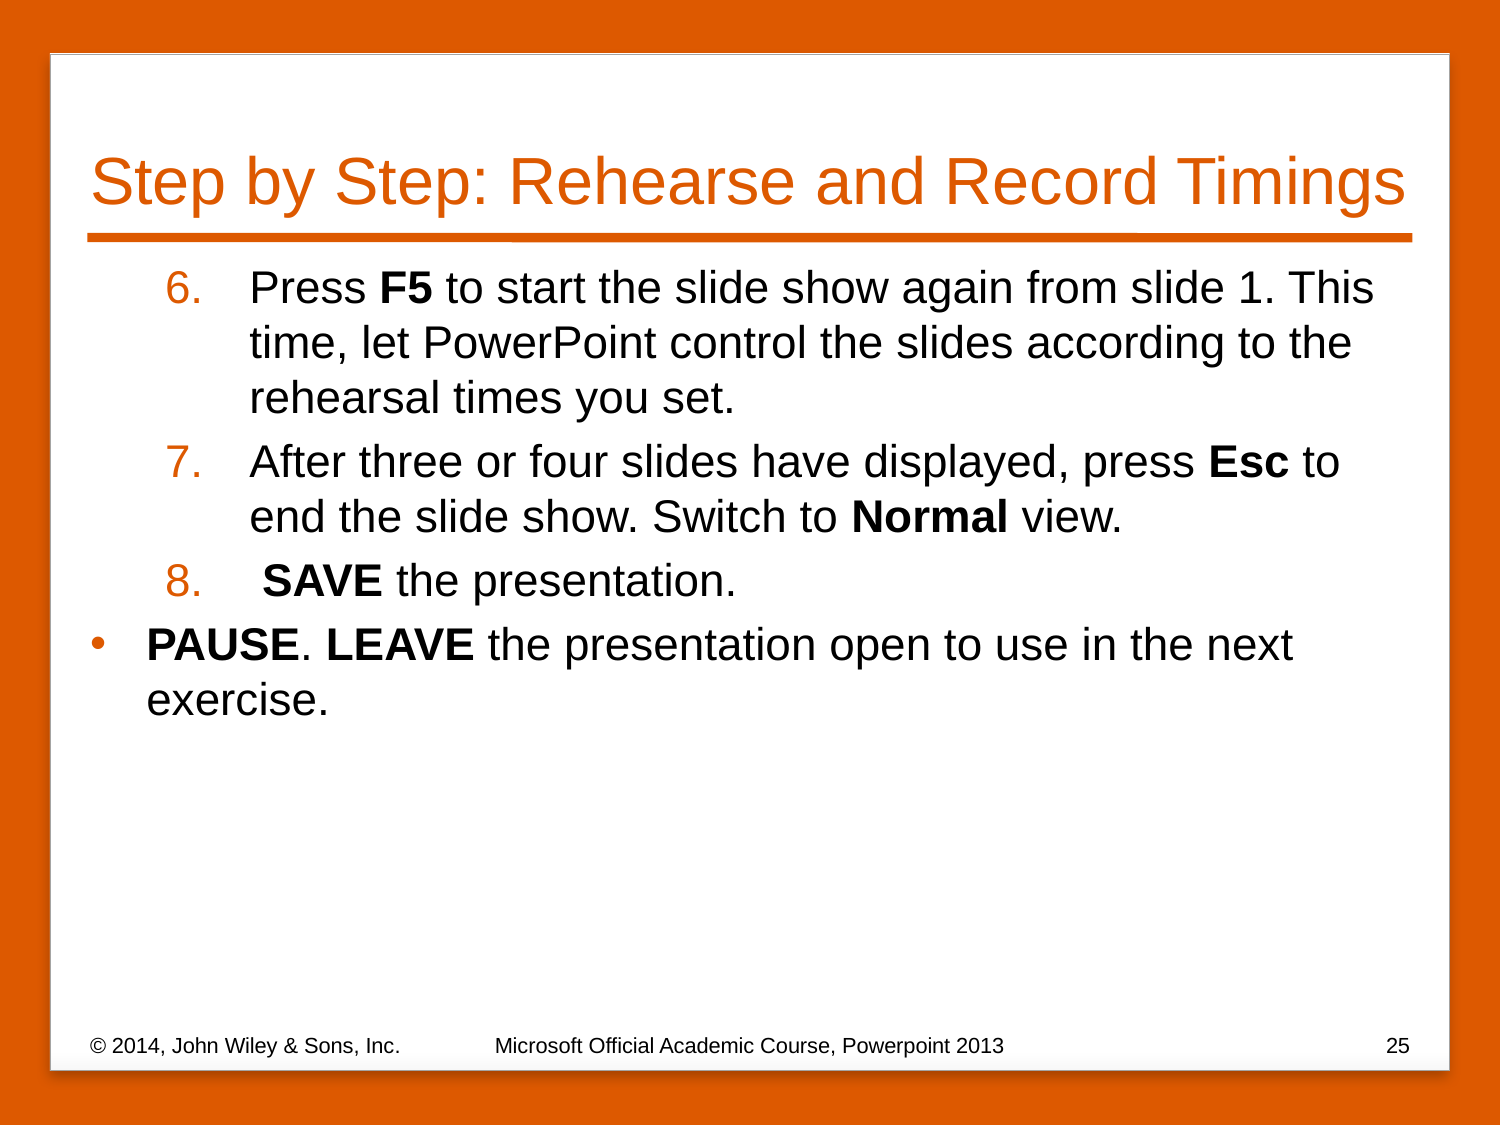

# Step by Step: Rehearse and Record Timings
Press F5 to start the slide show again from slide 1. This time, let PowerPoint control the slides according to the rehearsal times you set.
After three or four slides have displayed, press Esc to end the slide show. Switch to Normal view.
 SAVE the presentation.
PAUSE. LEAVE the presentation open to use in the next exercise.
© 2014, John Wiley & Sons, Inc.
Microsoft Official Academic Course, Powerpoint 2013
25